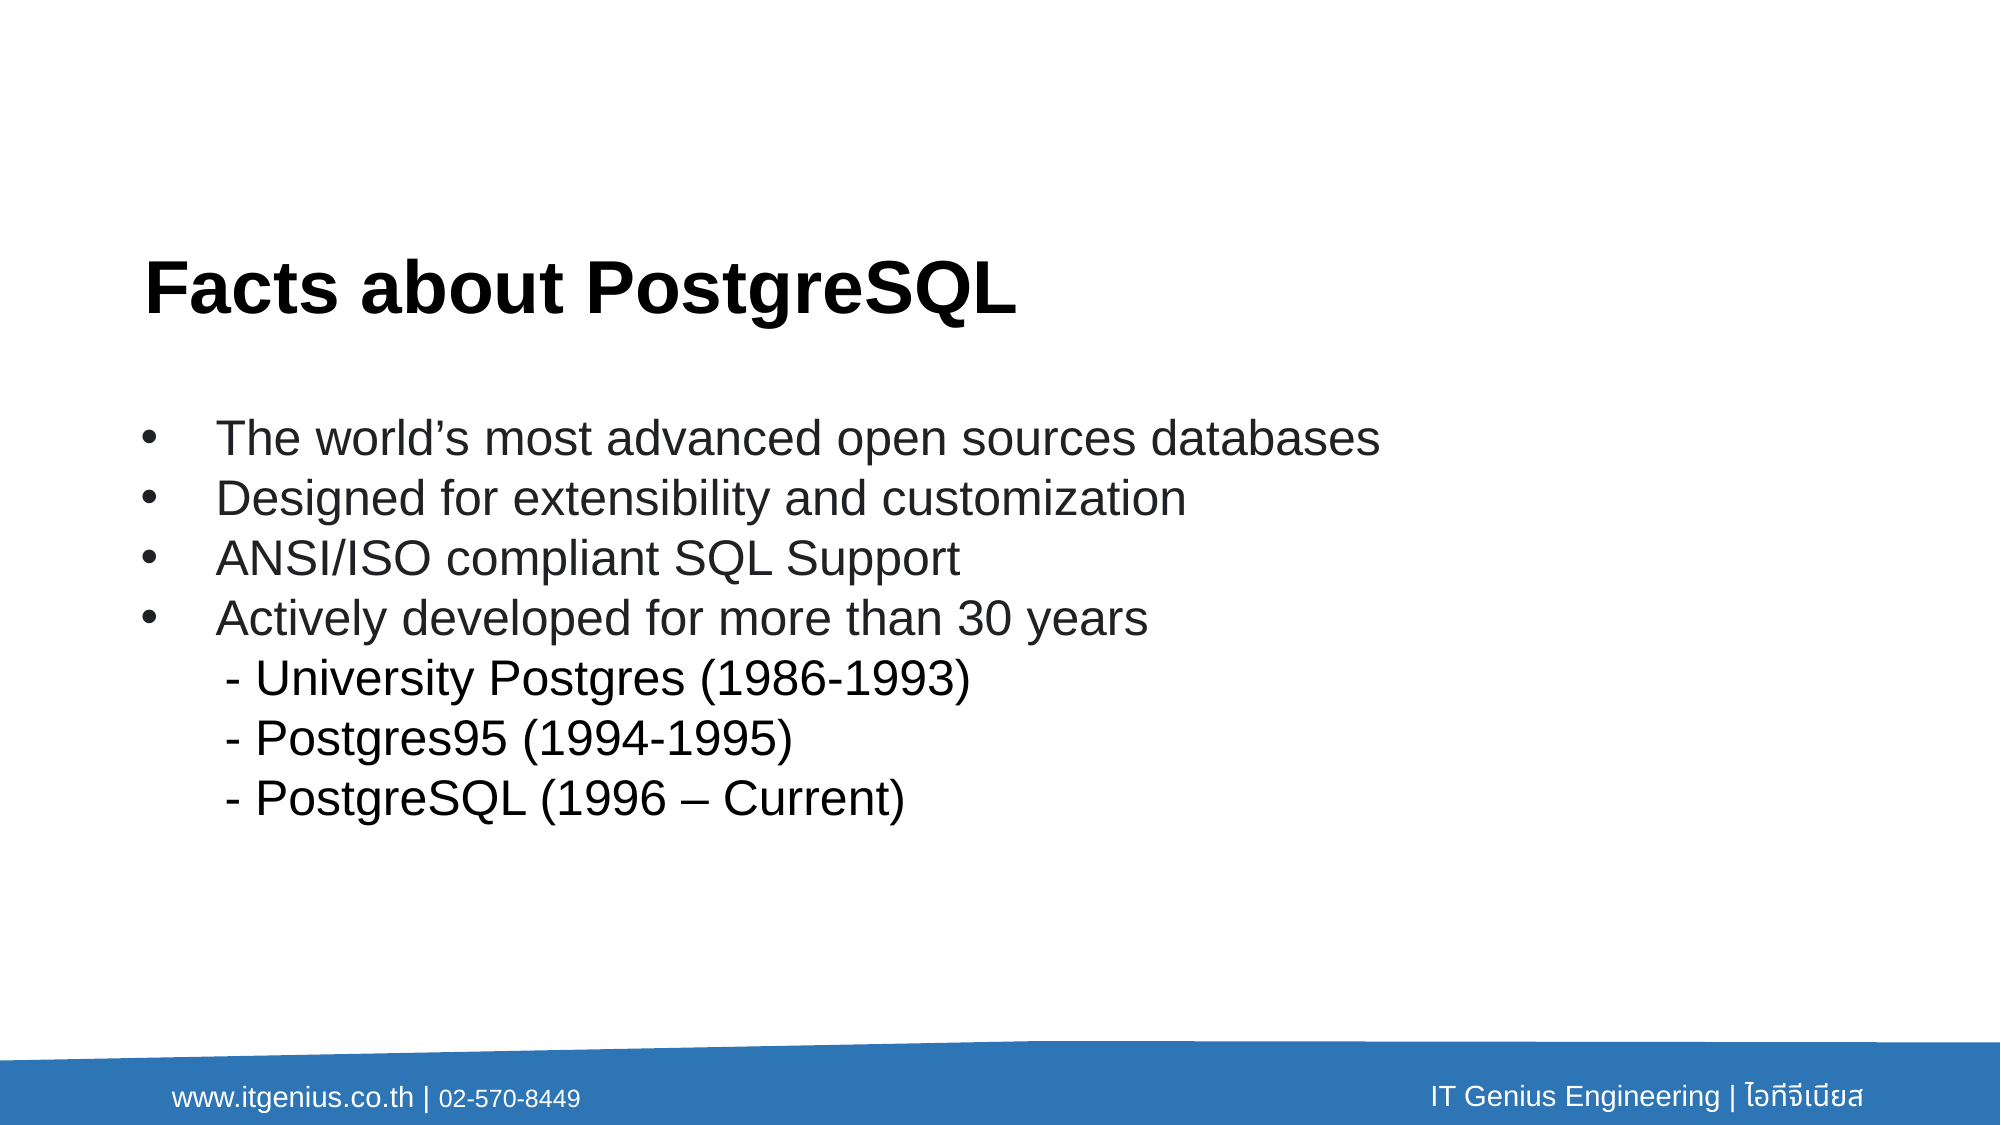

Facts about PostgreSQL
The world’s most advanced open sources databases
Designed for extensibility and customization
ANSI/ISO compliant SQL Support
Actively developed for more than 30 years
      - University Postgres (1986-1993)
      - Postgres95 (1994-1995)
      - PostgreSQL (1996 – Current)

IT Genius Engineering | ไอทีจีเนียส
www.itgenius.co.th | 02-570-8449